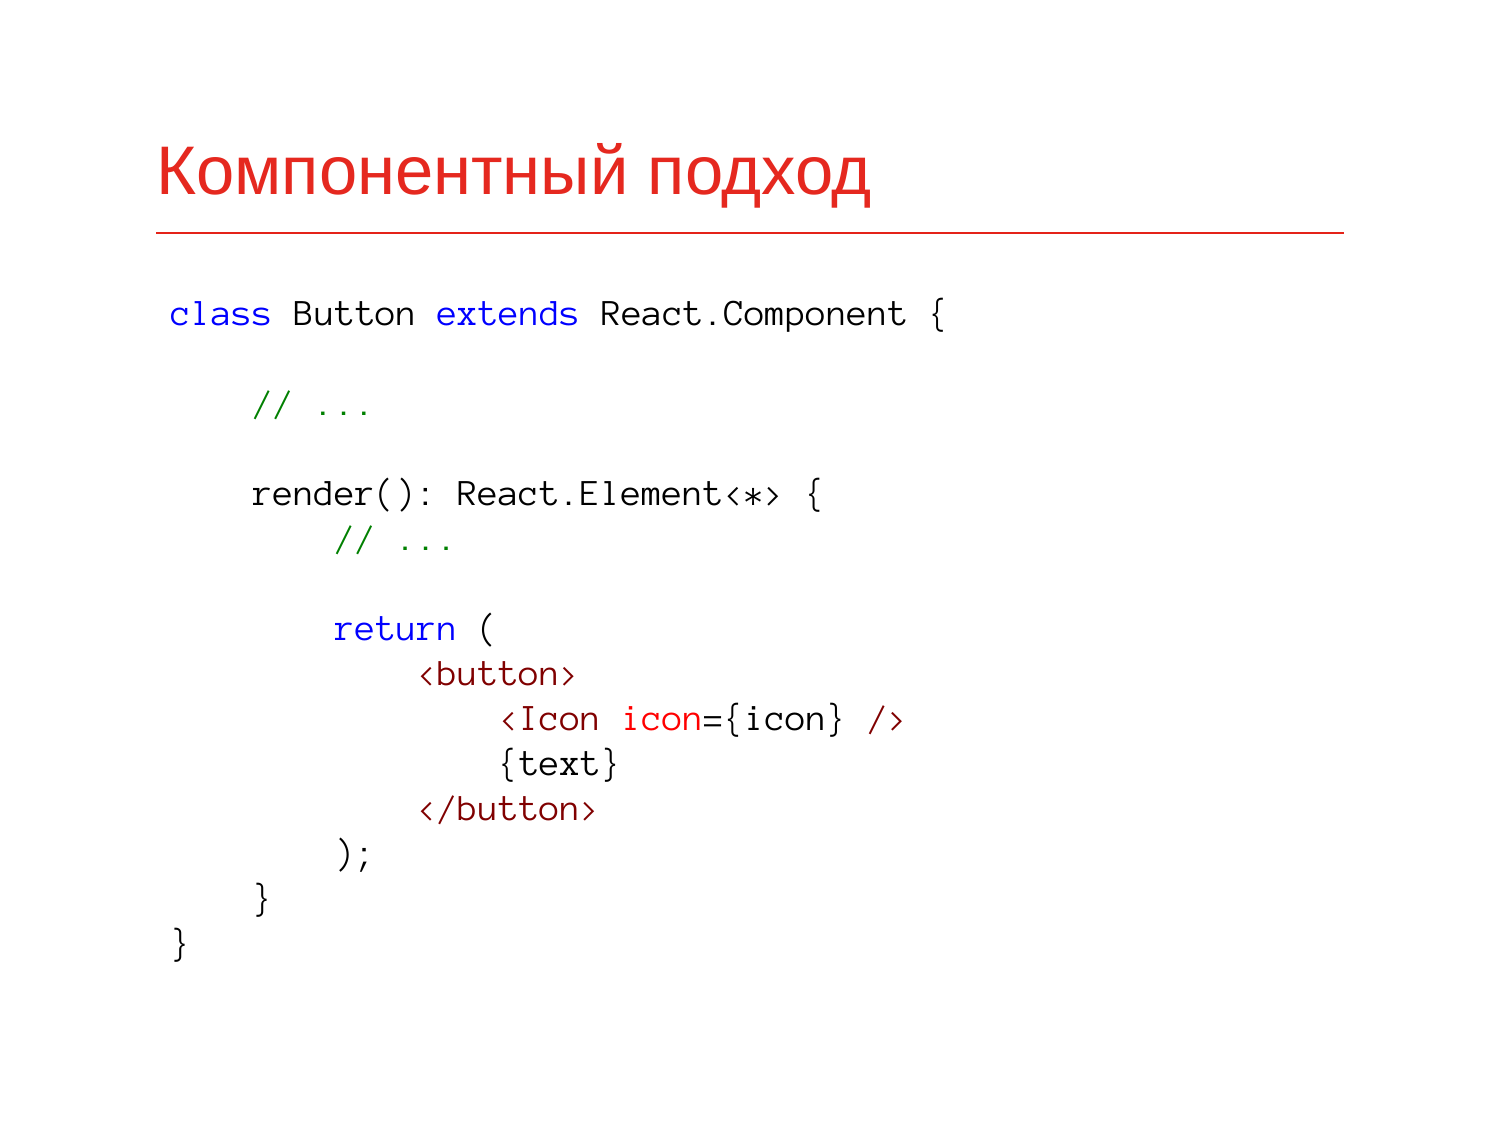

# Компонентный подход
class Button extends React.Component {

    // ...

    render(): React.Element<*> {
        // ...

        return (
            <button>
                <Icon icon={icon} />
                {text}
            </button>
        );
    }
}